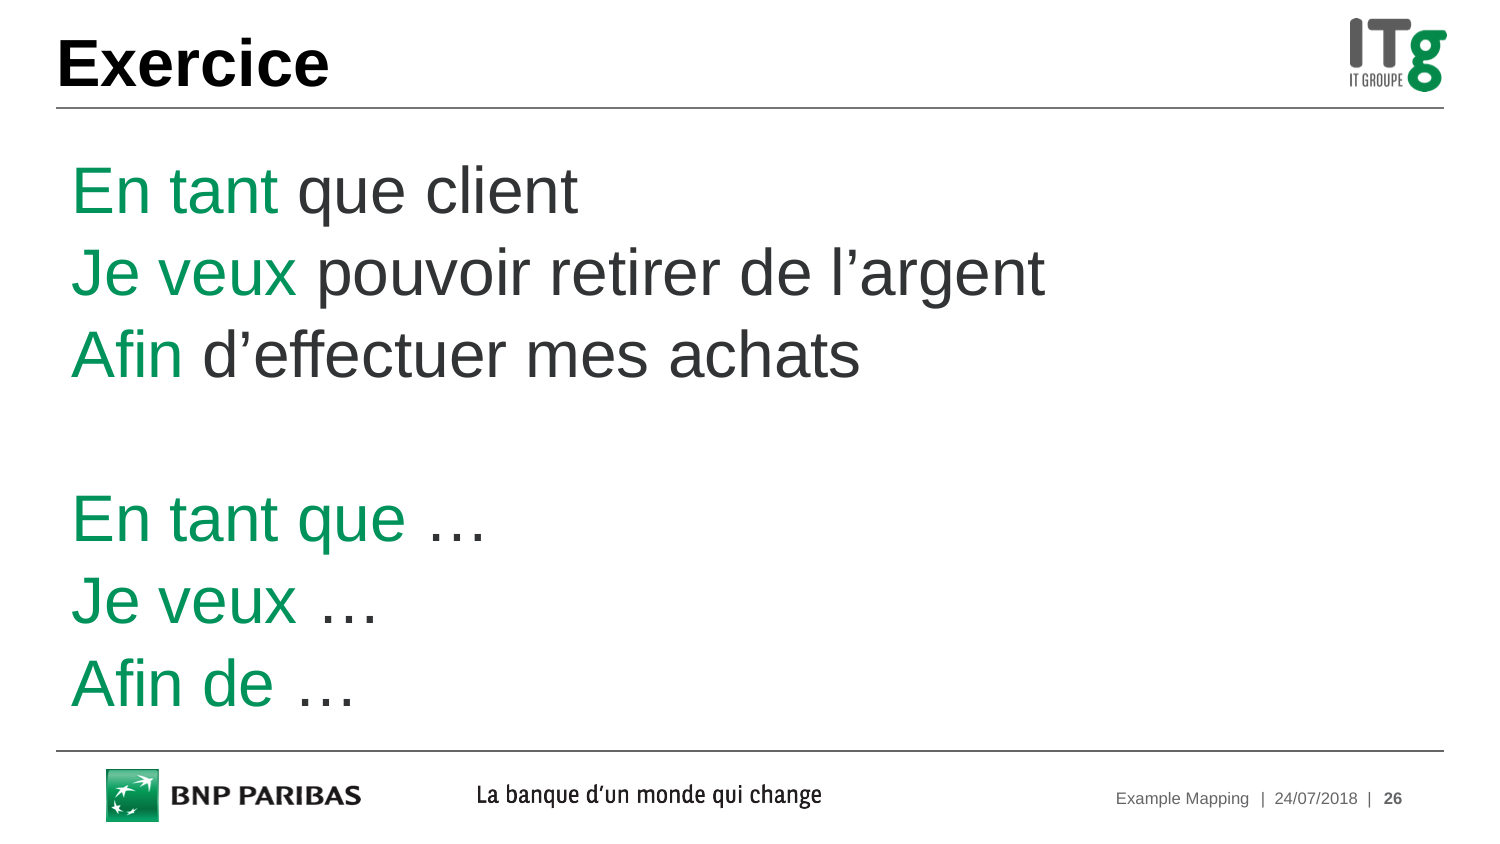

# Exercice
En tant que client
Je veux pouvoir retirer de l’argent
Afin d’effectuer mes achats

En tant que …
Je veux …
Afin de …

Example Mapping
|  24/07/2018  |
26